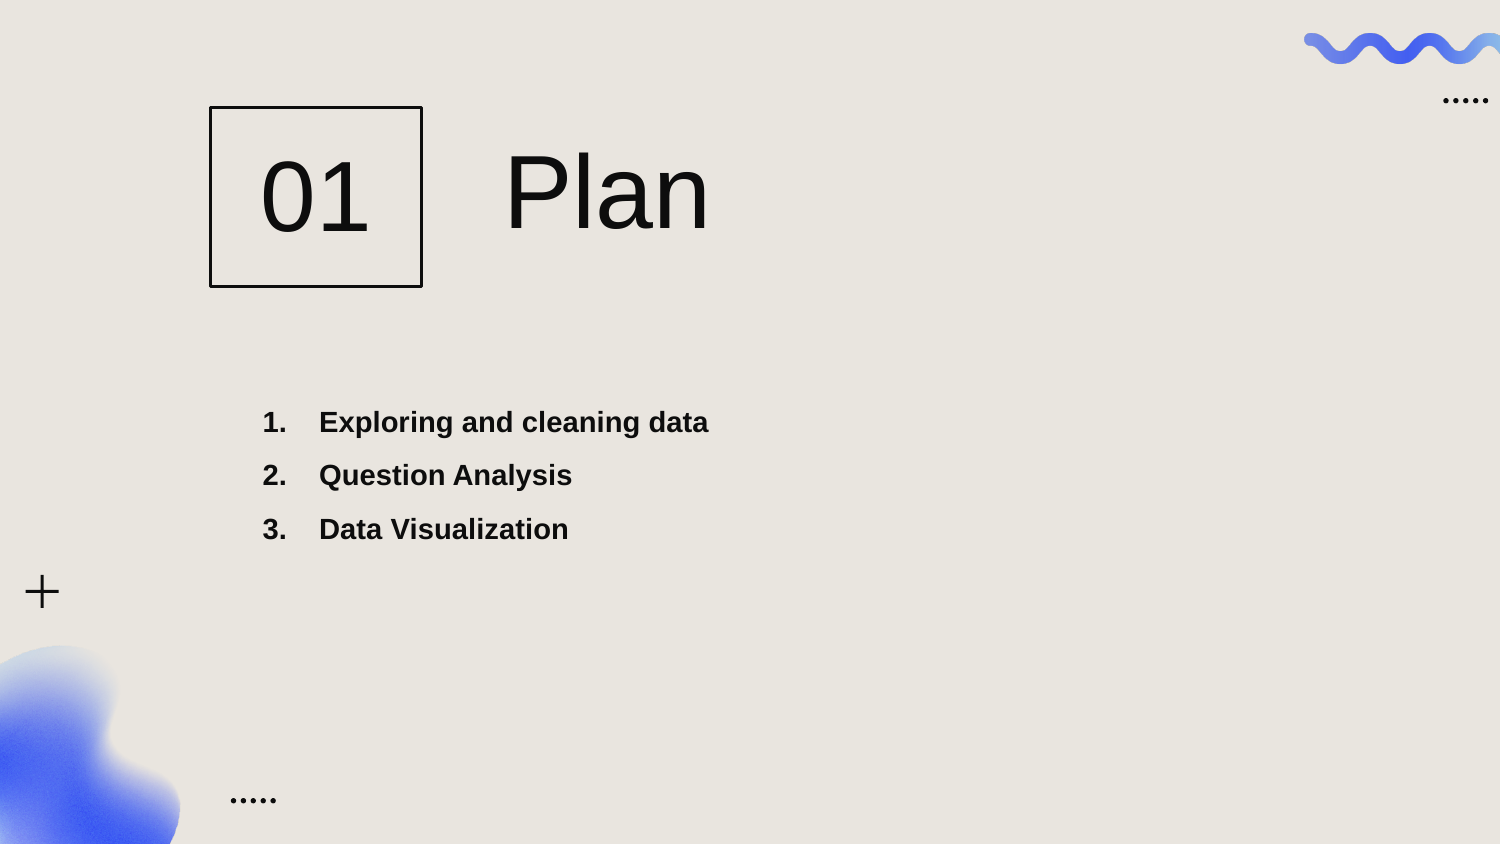

01
Plan

Exploring and cleaning data
Question Analysis
Data Visualization